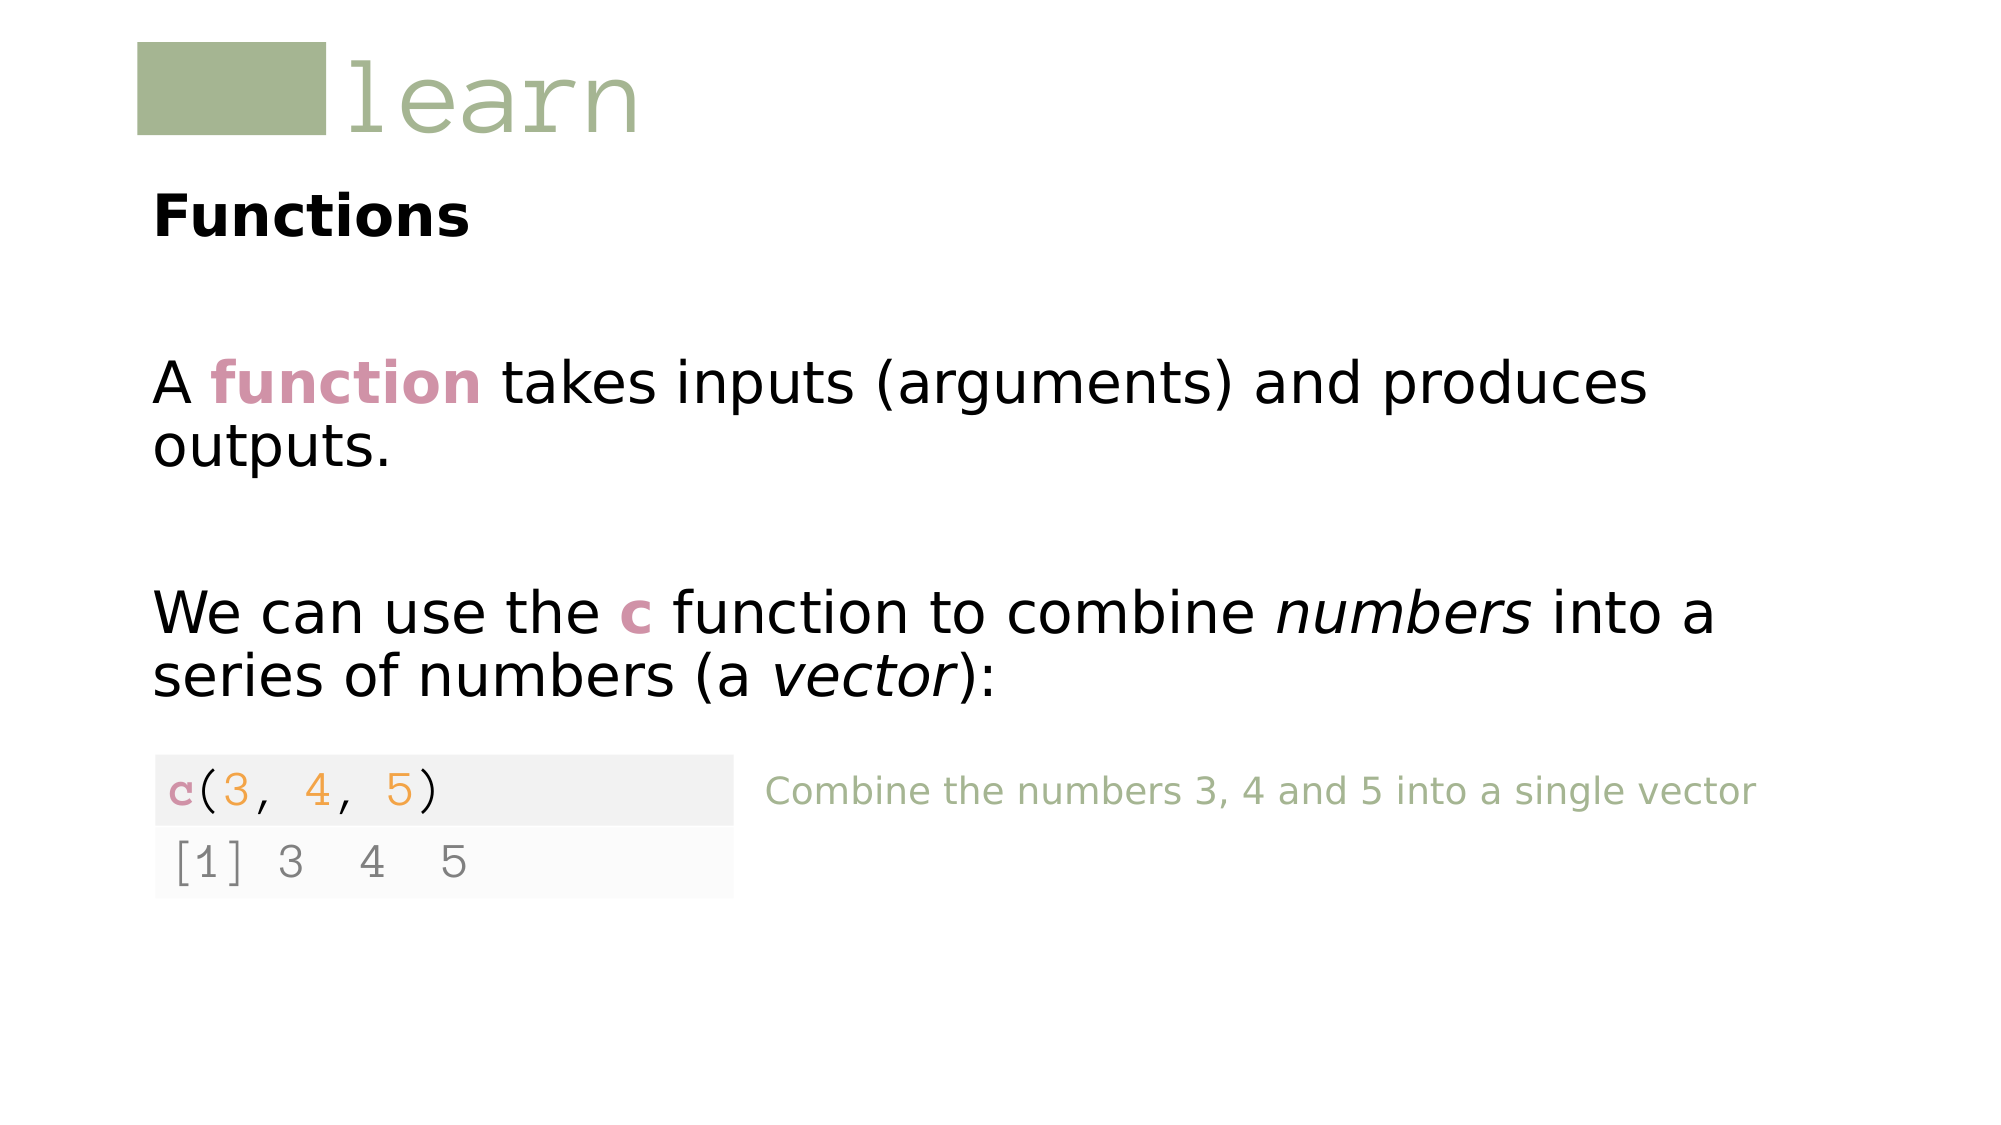

# learn

Functions

A function takes inputs (arguments) and produces outputs.

We can use the c function to combine numbers into a series of numbers (a vector):

c(3, 4, 5)
[1] 3  4  5
Combine the numbers 3, 4 and 5 into a single vector